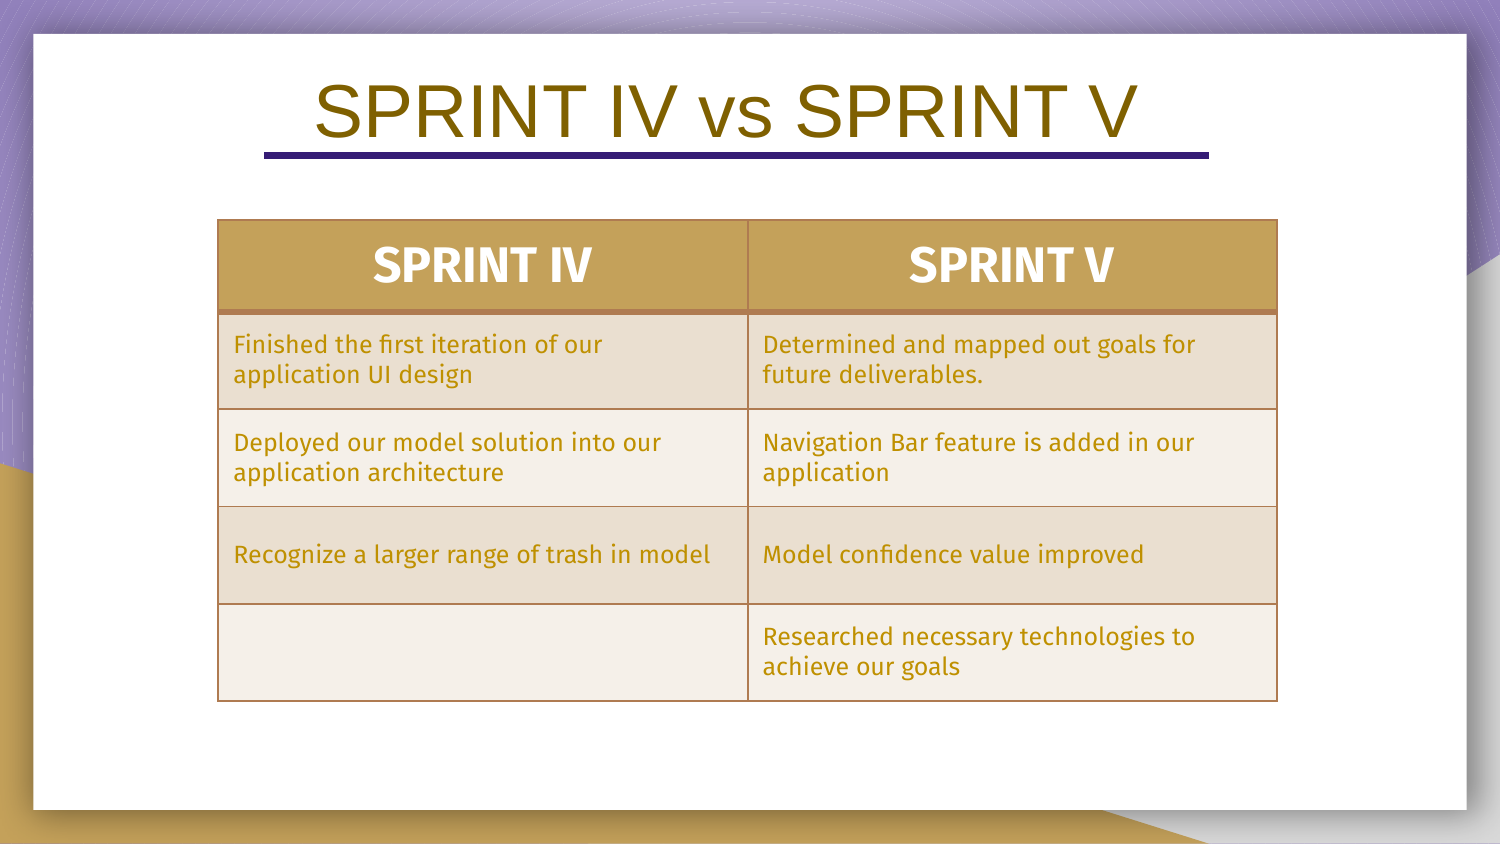

# SPRINT IV vs SPRINT V
| SPRINT IV | SPRINT V |
| --- | --- |
| Finished the first iteration of our application UI design | Determined and mapped out goals for future deliverables. |
| Deployed our model solution into our application architecture | Navigation Bar feature is added in our application |
| Recognize a larger range of trash in model | Model confidence value improved |
|  | Researched necessary technologies to achieve our goals |